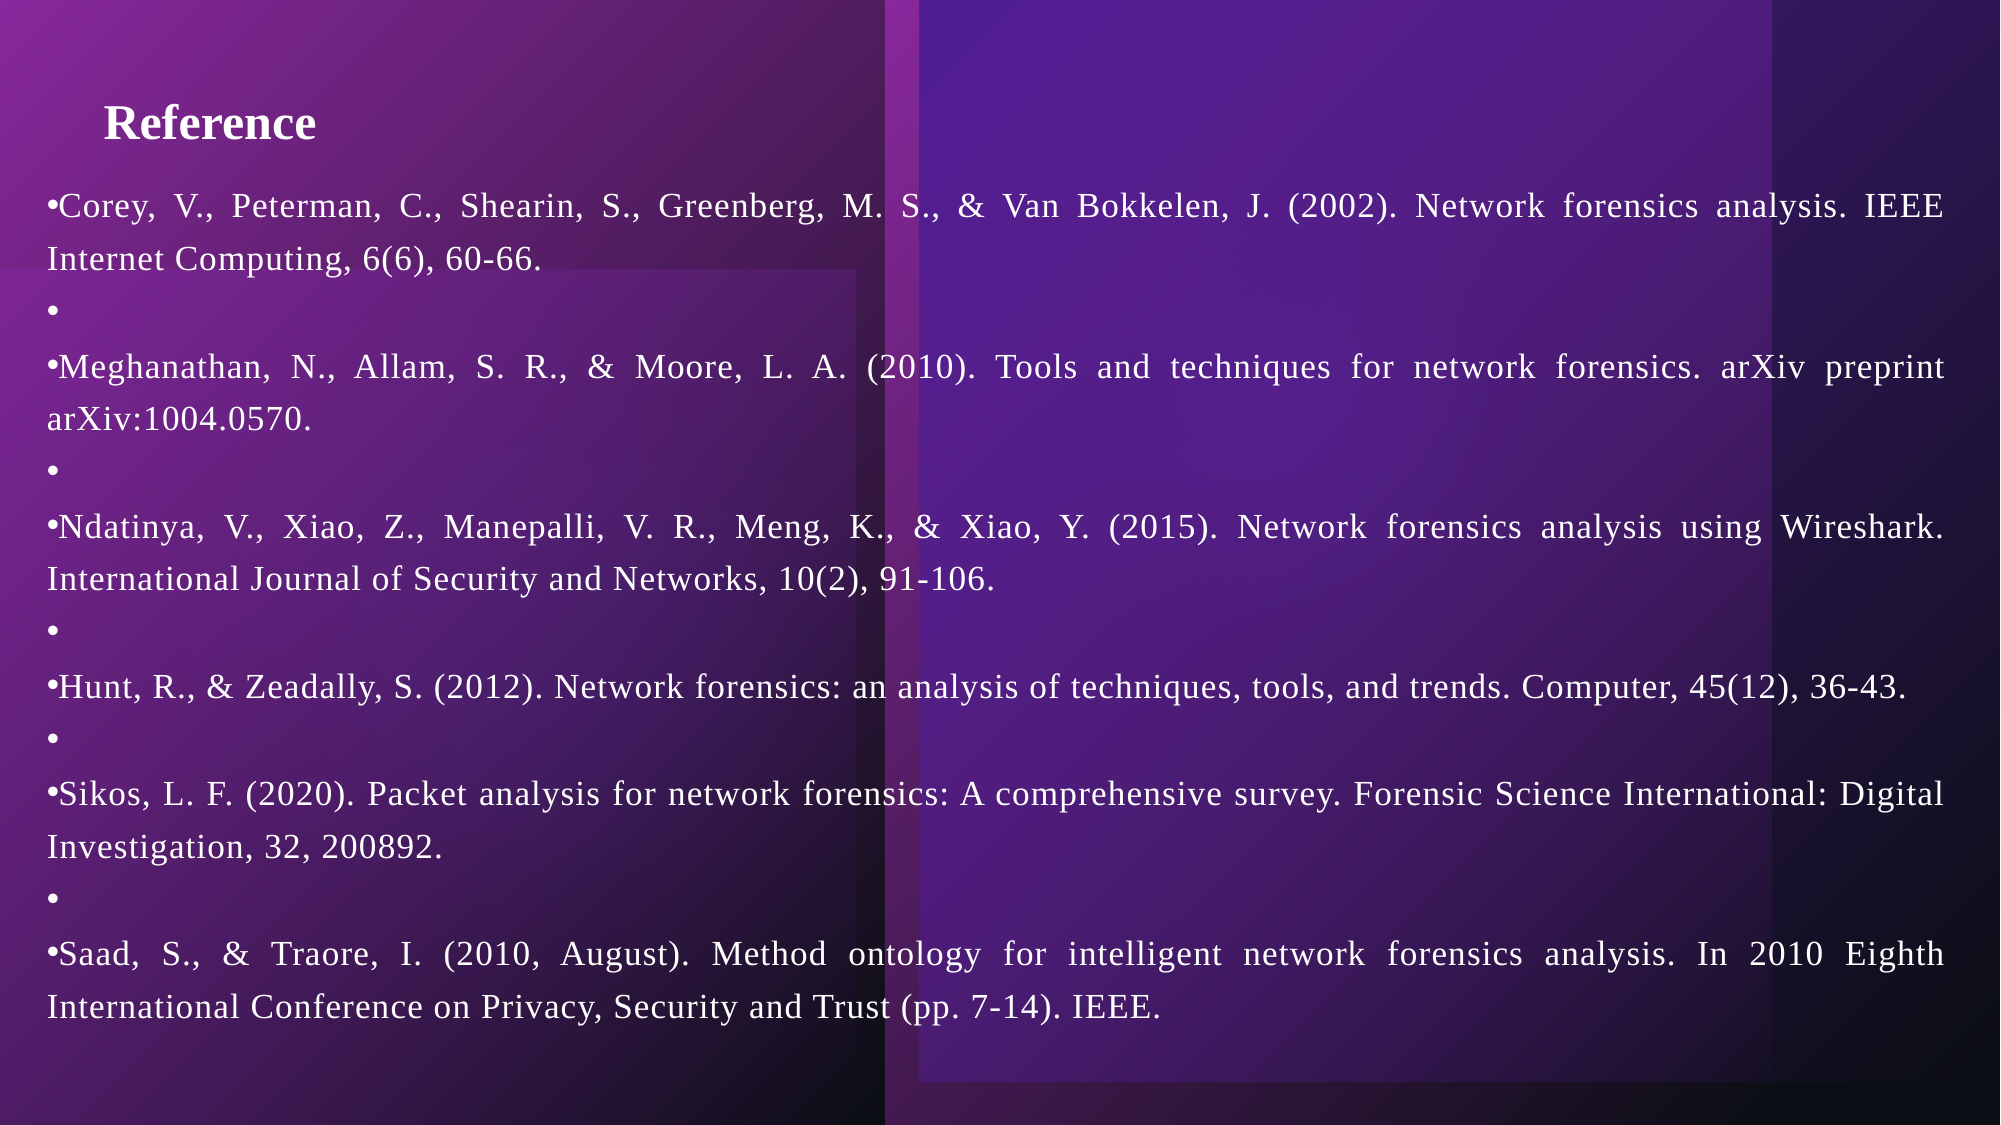

# Reference
Corey, V., Peterman, C., Shearin, S., Greenberg, M. S., & Van Bokkelen, J. (2002). Network forensics analysis. IEEE Internet Computing, 6(6), 60-66.

Meghanathan, N., Allam, S. R., & Moore, L. A. (2010). Tools and techniques for network forensics. arXiv preprint arXiv:1004.0570.

Ndatinya, V., Xiao, Z., Manepalli, V. R., Meng, K., & Xiao, Y. (2015). Network forensics analysis using Wireshark. International Journal of Security and Networks, 10(2), 91-106.

Hunt, R., & Zeadally, S. (2012). Network forensics: an analysis of techniques, tools, and trends. Computer, 45(12), 36-43.

Sikos, L. F. (2020). Packet analysis for network forensics: A comprehensive survey. Forensic Science International: Digital Investigation, 32, 200892.

Saad, S., & Traore, I. (2010, August). Method ontology for intelligent network forensics analysis. In 2010 Eighth International Conference on Privacy, Security and Trust (pp. 7-14). IEEE.